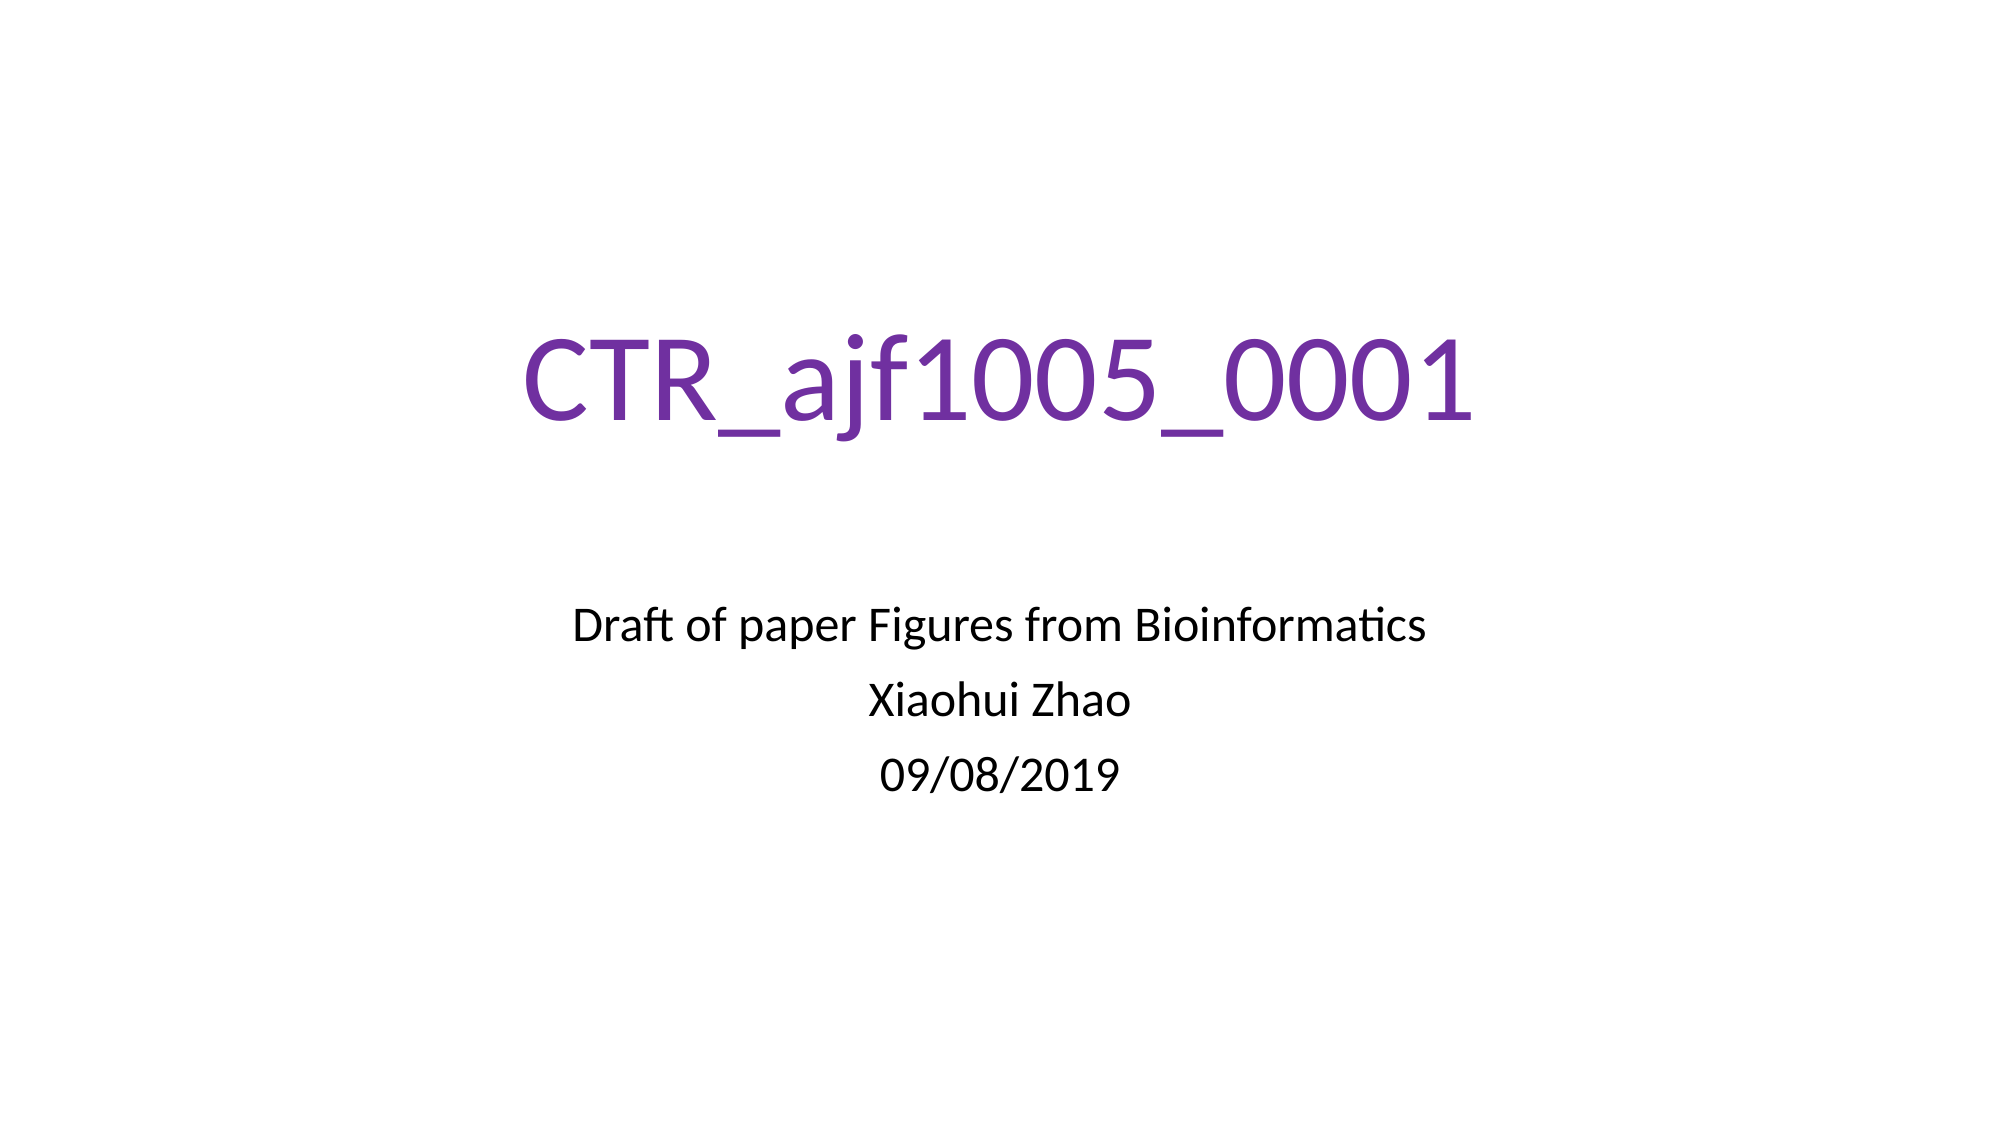

# CTR_ajf1005_0001
Draft of paper Figures from Bioinformatics
Xiaohui Zhao
09/08/2019